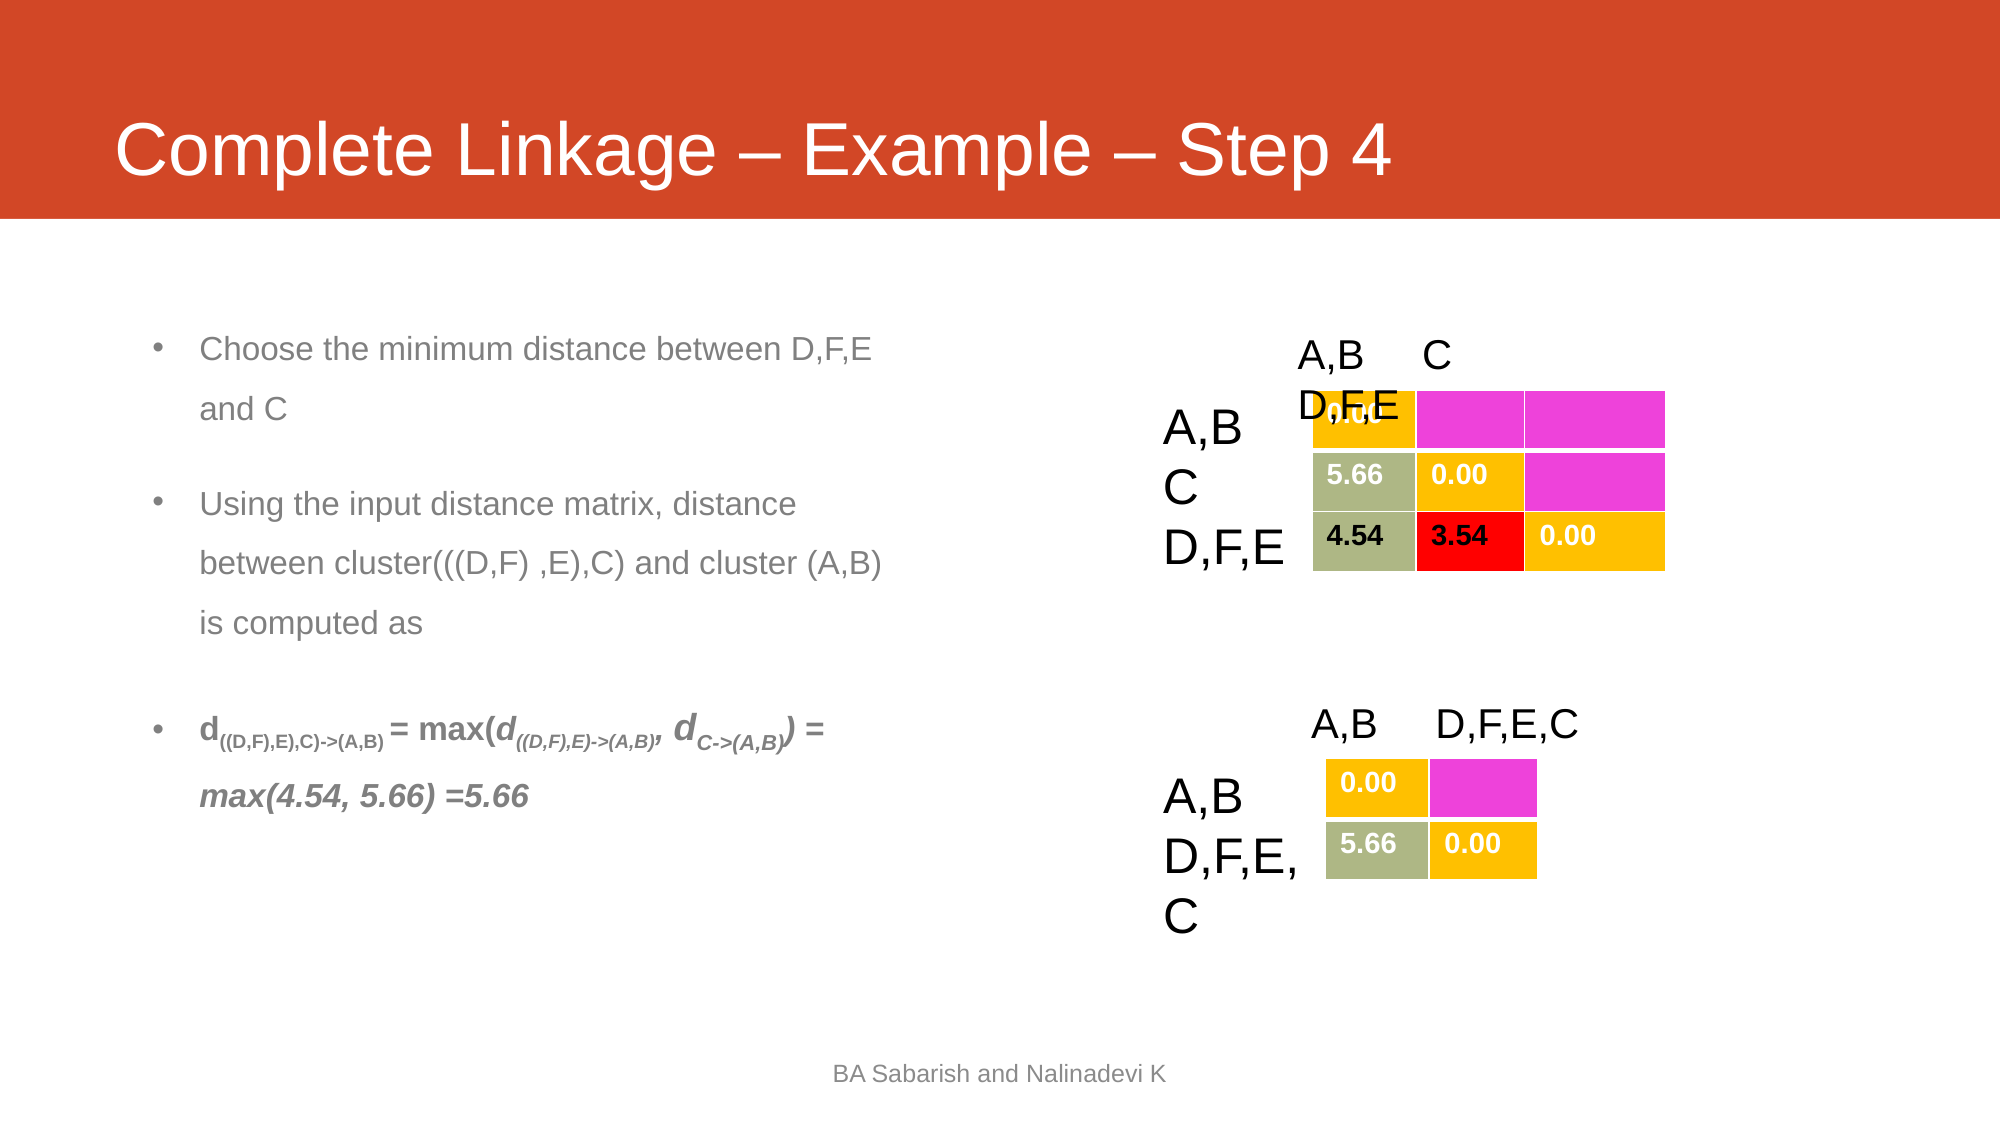

# Complete Linkage – Example – Step 4
Choose the minimum distance between D,F,E and C
Using the input distance matrix, distance between cluster(((D,F) ,E),C) and cluster (A,B) is computed as
d((D,F),E),C)->(A,B) = max(d((D,F),E)->(A,B), dC->(A,B)) = max(4.54, 5.66) =5.66

A,B     C          D,F,E
A,B
C
D,F,E

| 0.00 |  |  |
| --- | --- | --- |
| 5.66 | 0.00 |  |
| 4.54 | 3.54 | 0.00 |
A,B     D,F,E,C
A,B
D,F,E,C

| 0.00 |  |
| --- | --- |
| 5.66 | 0.00 |
BA Sabarish and Nalinadevi K